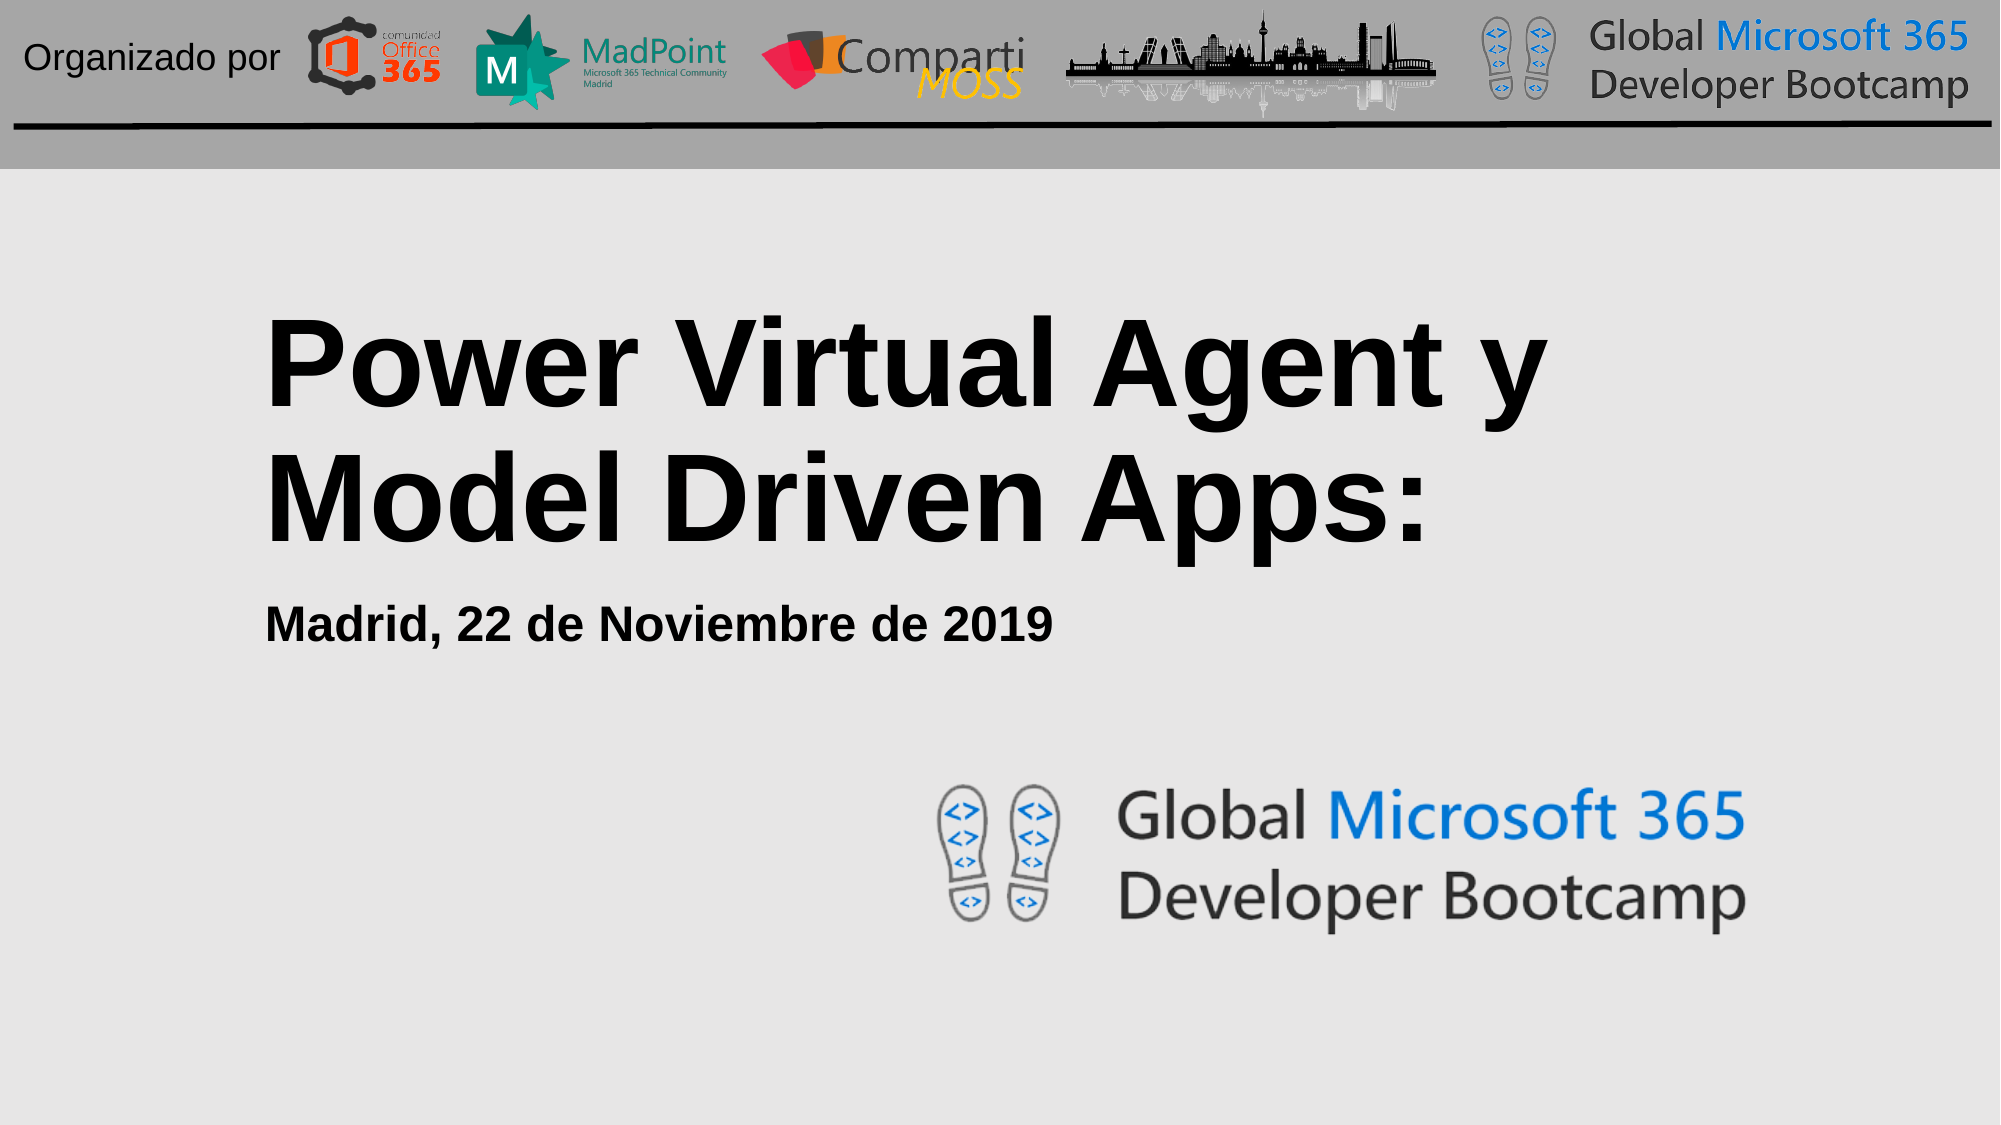

# Power Virtual Agent y Model Driven Apps:
Madrid, 22 de Noviembre de 2019